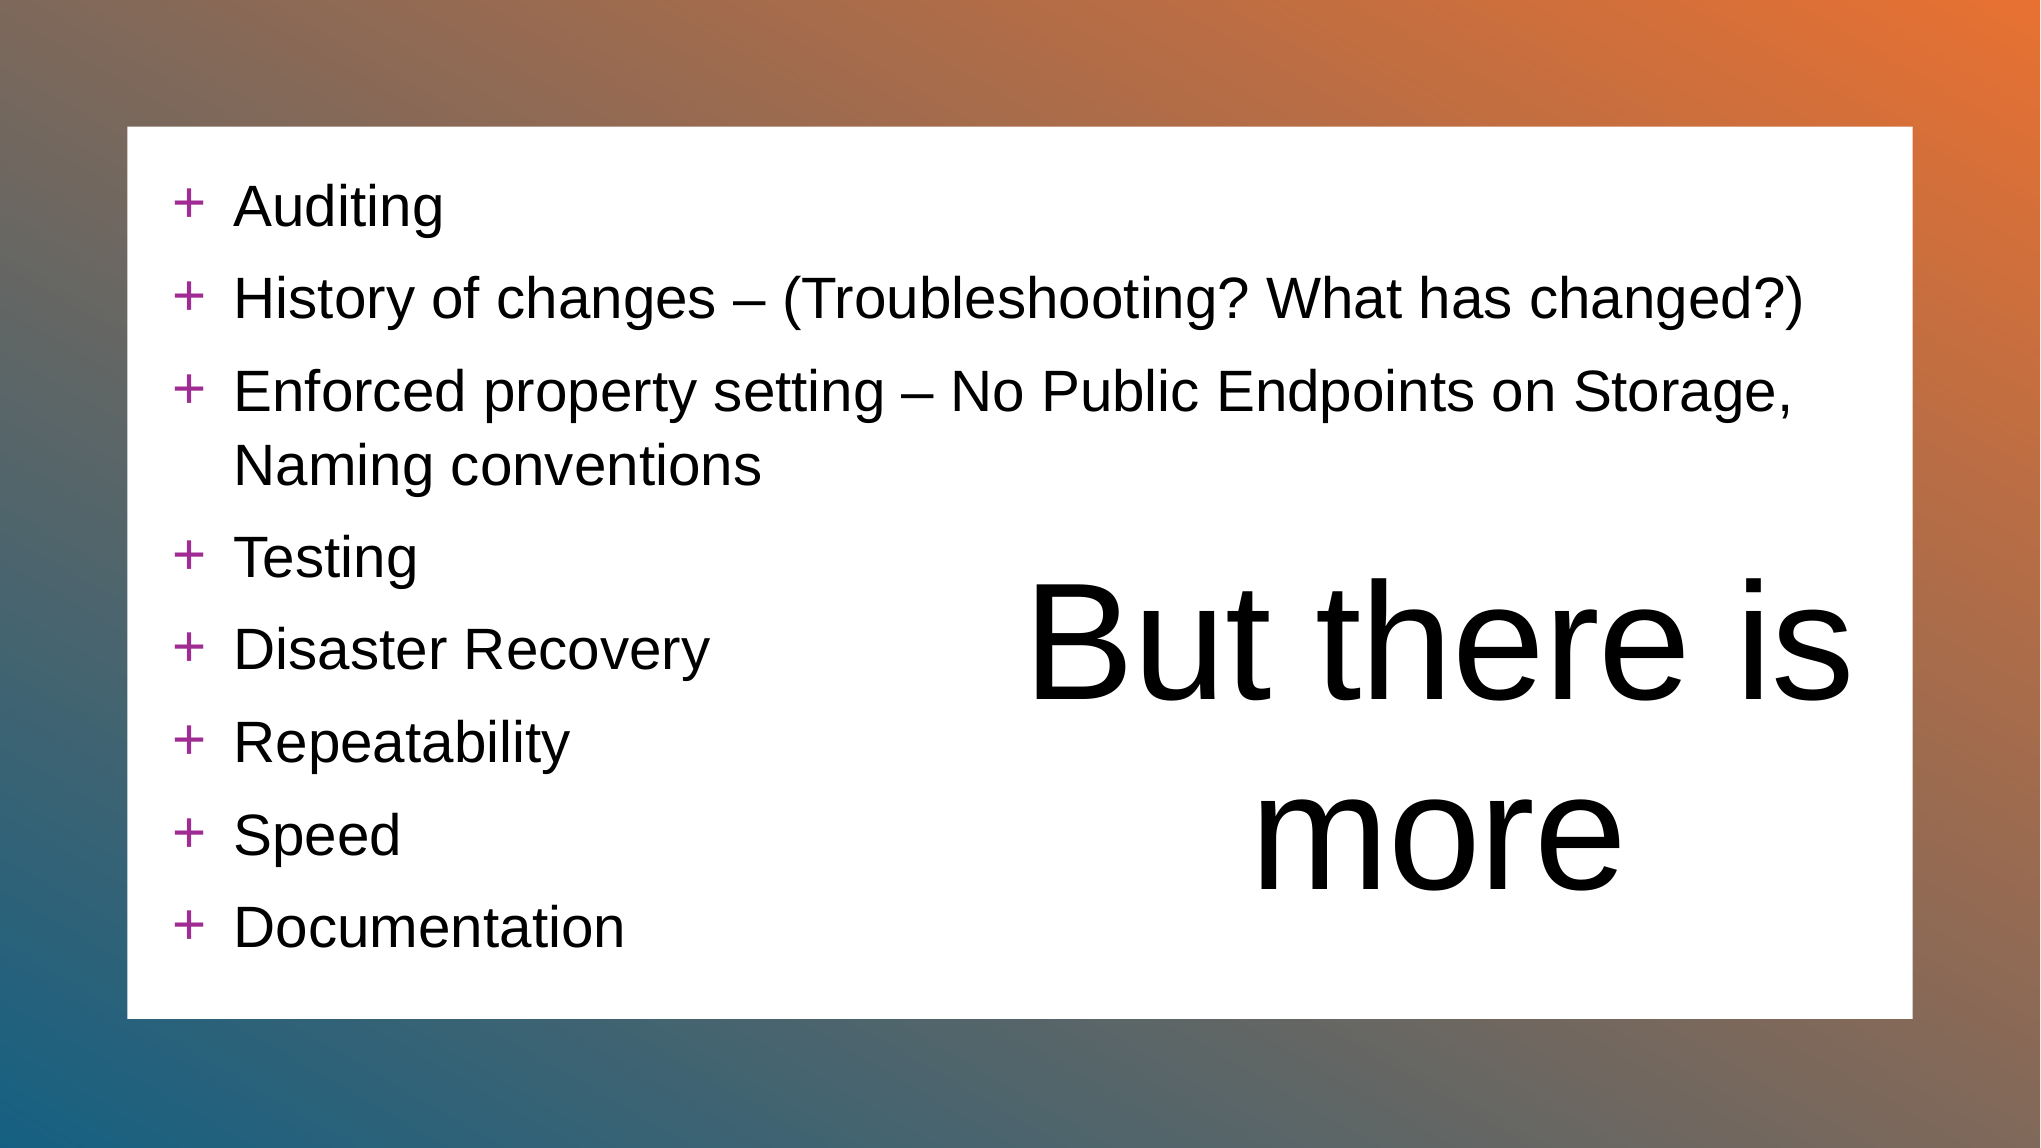

Auditing
History of changes – (Troubleshooting? What has changed?)
Enforced property setting – No Public Endpoints on Storage, Naming conventions
Testing
Disaster Recovery
Repeatability
Speed
Documentation

But there is more